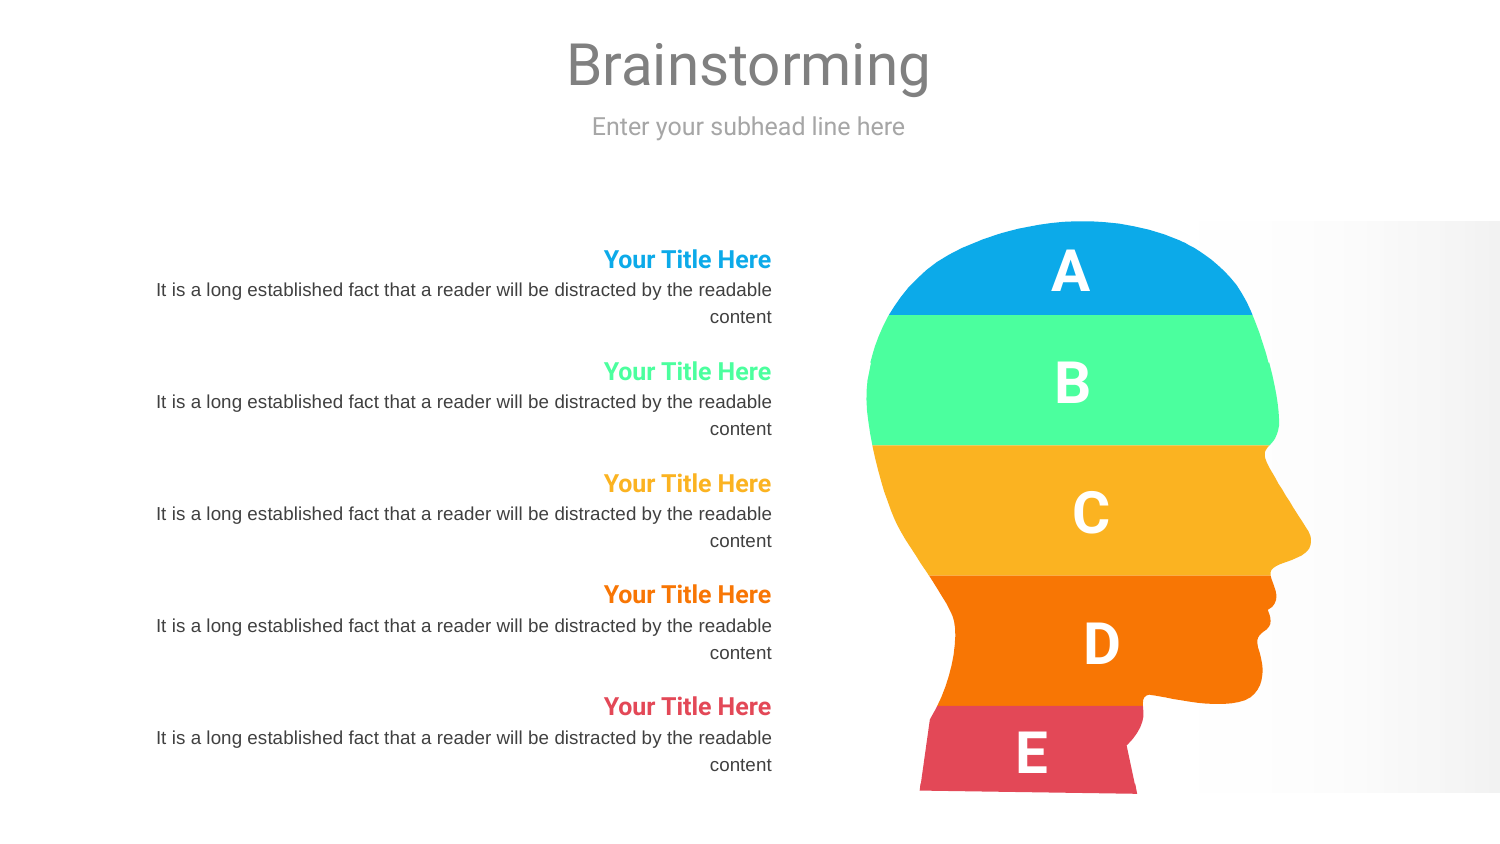

# Brainstorming
Enter your subhead line here

A
Your Title Here
It is a long established fact that a reader will be distracted by the readable content
B
Your Title Here
It is a long established fact that a reader will be distracted by the readable content
C
Your Title Here
It is a long established fact that a reader will be distracted by the readable content
D
Your Title Here
It is a long established fact that a reader will be distracted by the readable content
Your Title Here
It is a long established fact that a reader will be distracted by the readable content
E